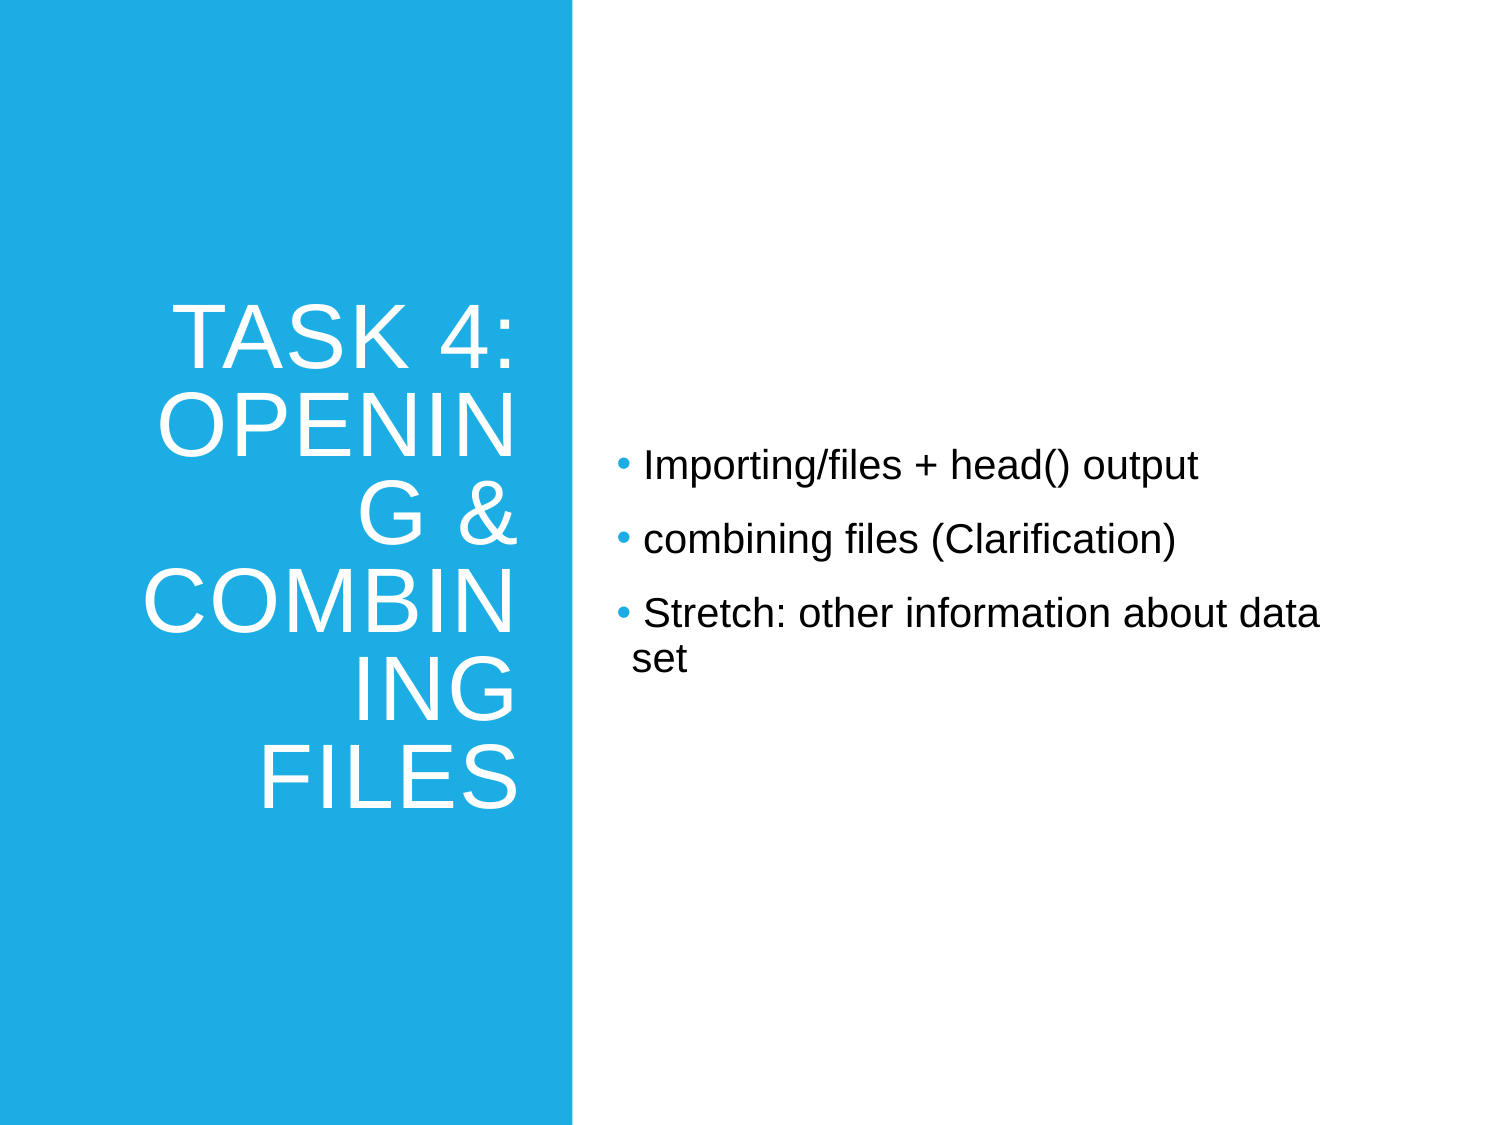

# Task 4: opening & combining Files
 Importing/files + head() output
 combining files (Clarification)
 Stretch: other information about data set